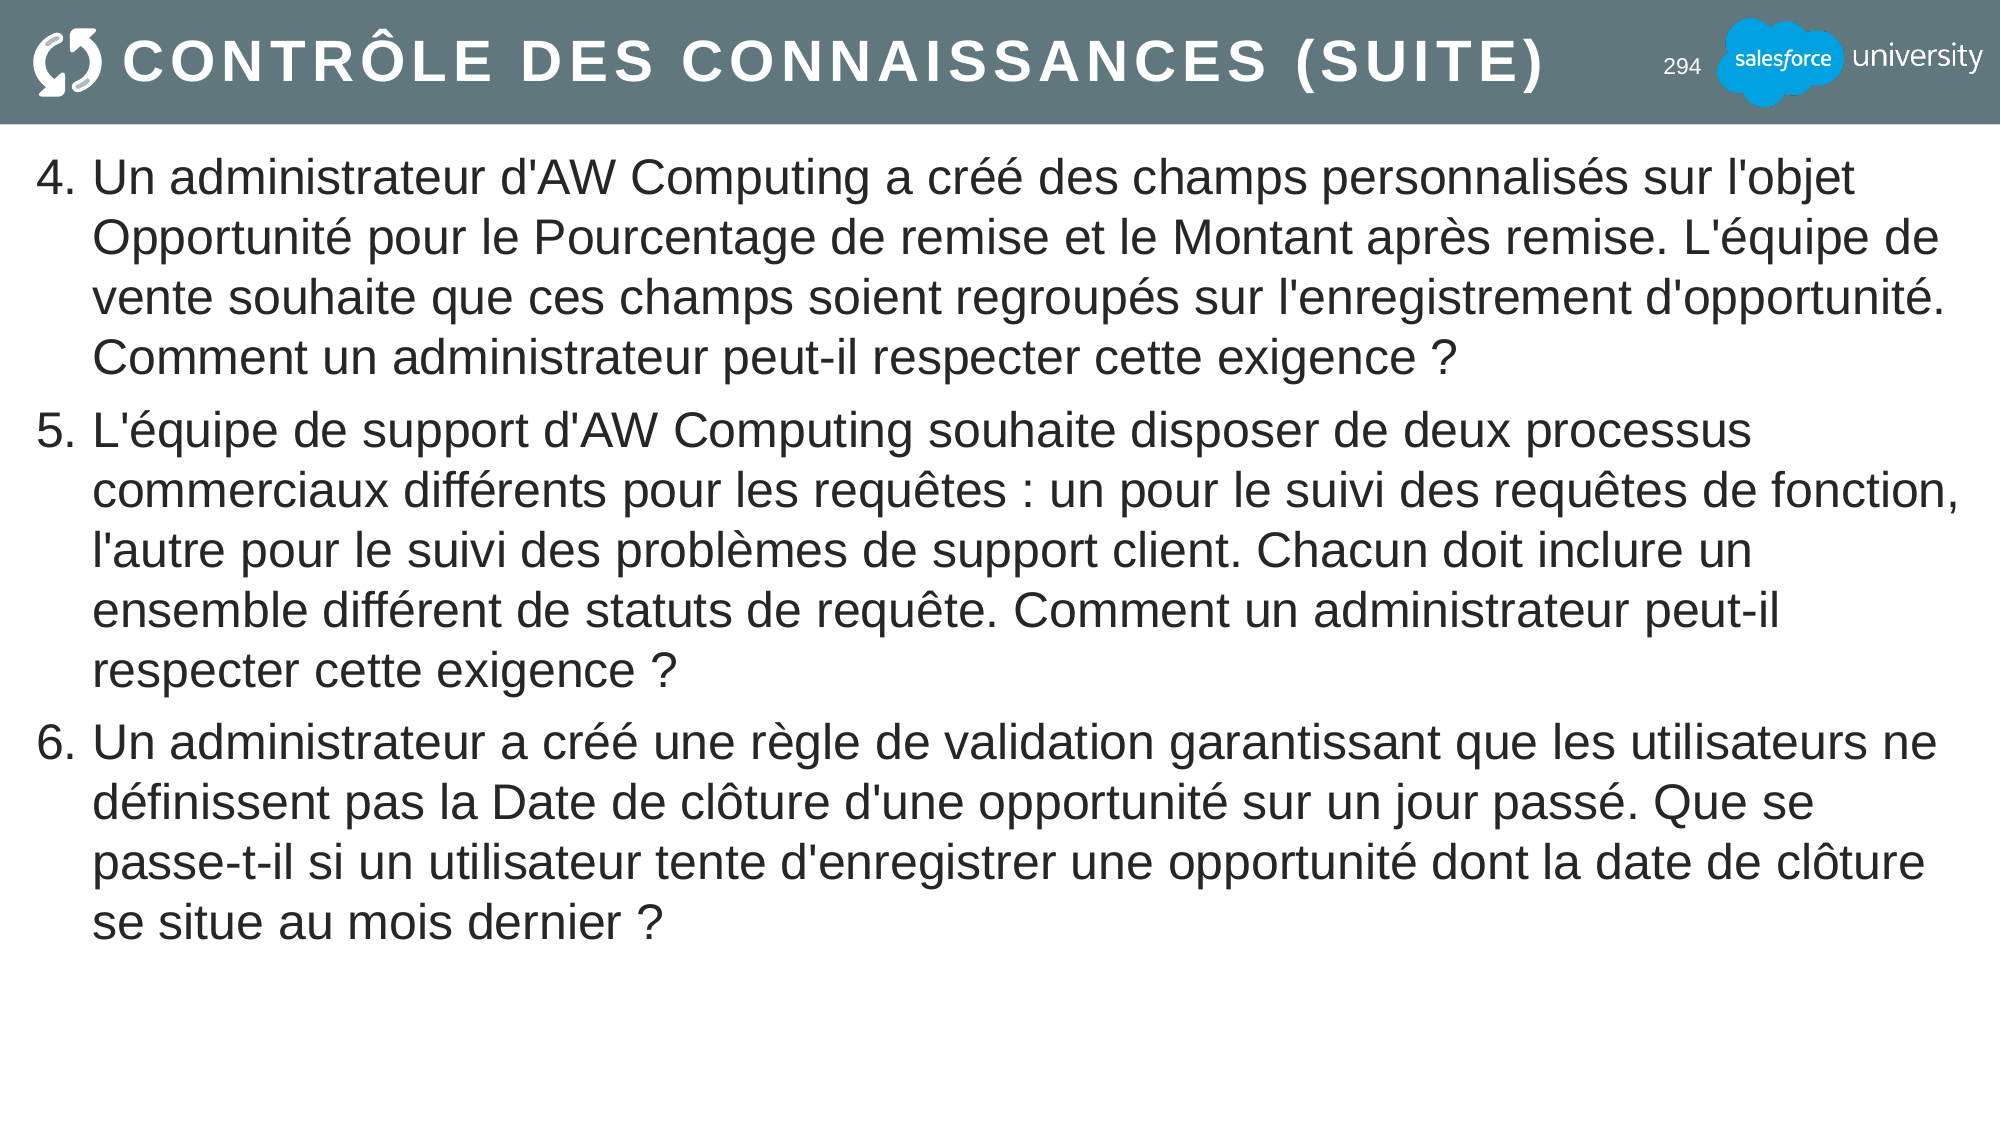

# Contrôle des connaissances (suite)
294
Un administrateur d'AW Computing a créé des champs personnalisés sur l'objet Opportunité pour le Pourcentage de remise et le Montant après remise. L'équipe de vente souhaite que ces champs soient regroupés sur l'enregistrement d'opportunité. Comment un administrateur peut-il respecter cette exigence ?
L'équipe de support d'AW Computing souhaite disposer de deux processus commerciaux différents pour les requêtes : un pour le suivi des requêtes de fonction, l'autre pour le suivi des problèmes de support client. Chacun doit inclure un ensemble différent de statuts de requête. Comment un administrateur peut-il respecter cette exigence ?
Un administrateur a créé une règle de validation garantissant que les utilisateurs ne définissent pas la Date de clôture d'une opportunité sur un jour passé. Que se passe-t-il si un utilisateur tente d'enregistrer une opportunité dont la date de clôture se situe au mois dernier ?